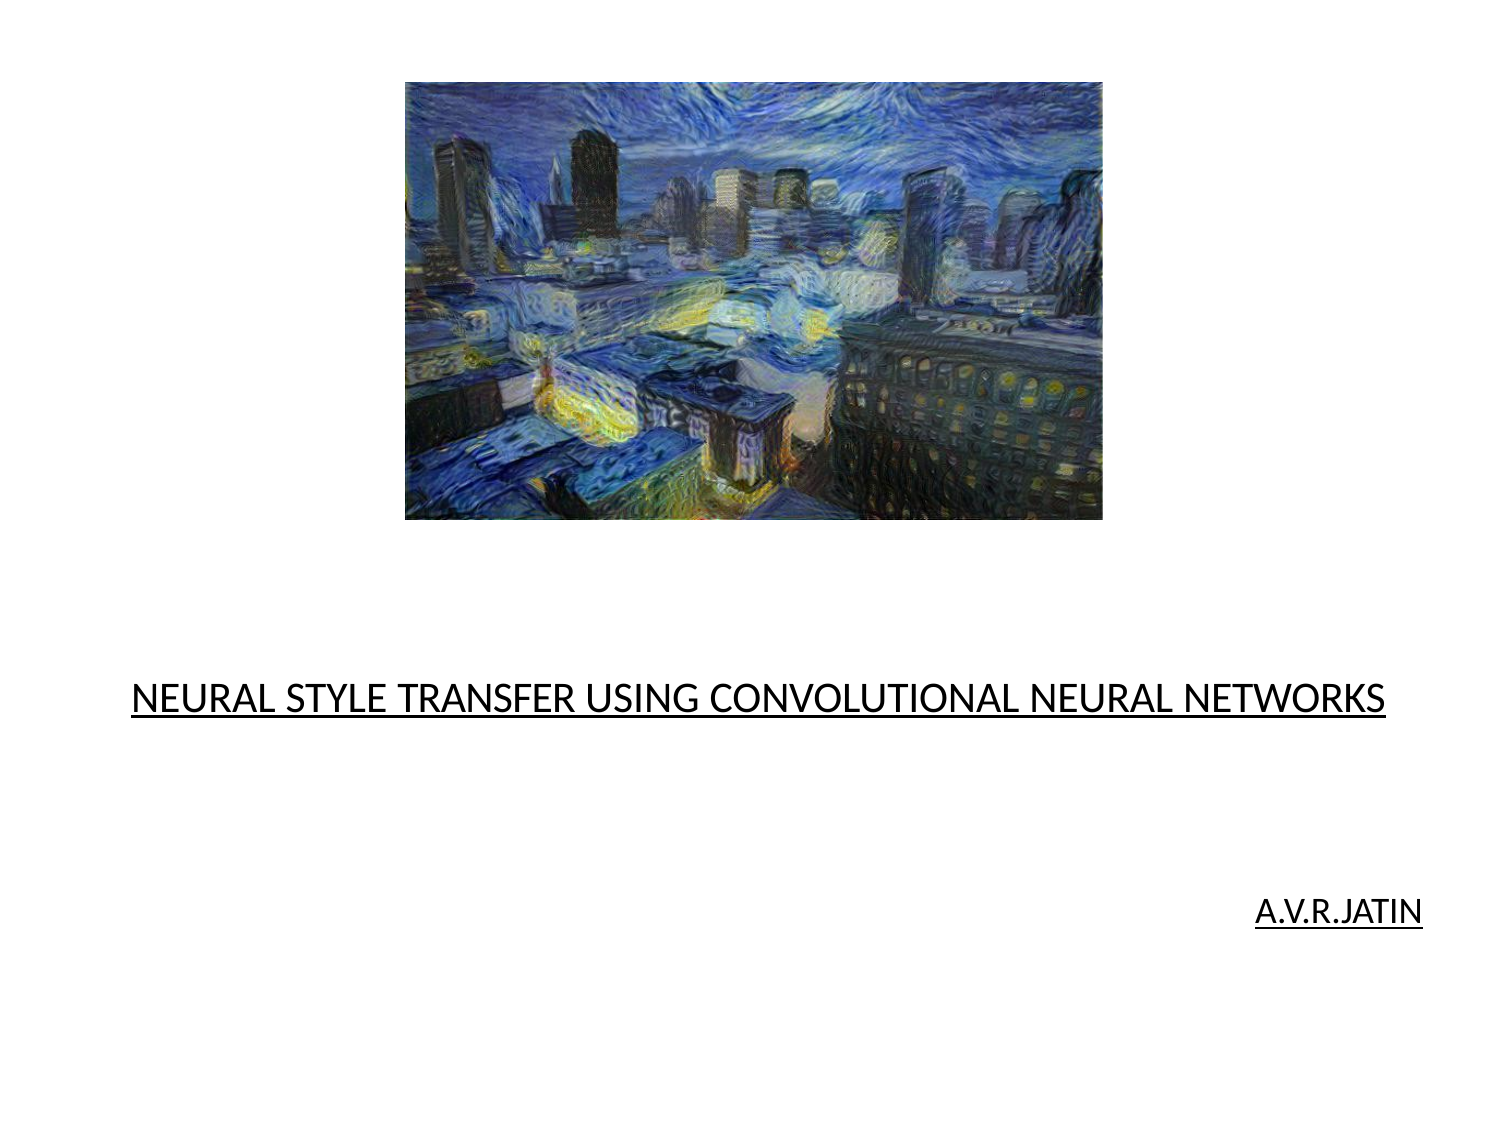

NEURAL STYLE TRANSFER USING CONVOLUTIONAL NEURAL NETWORKS
A.V.R.JATIN